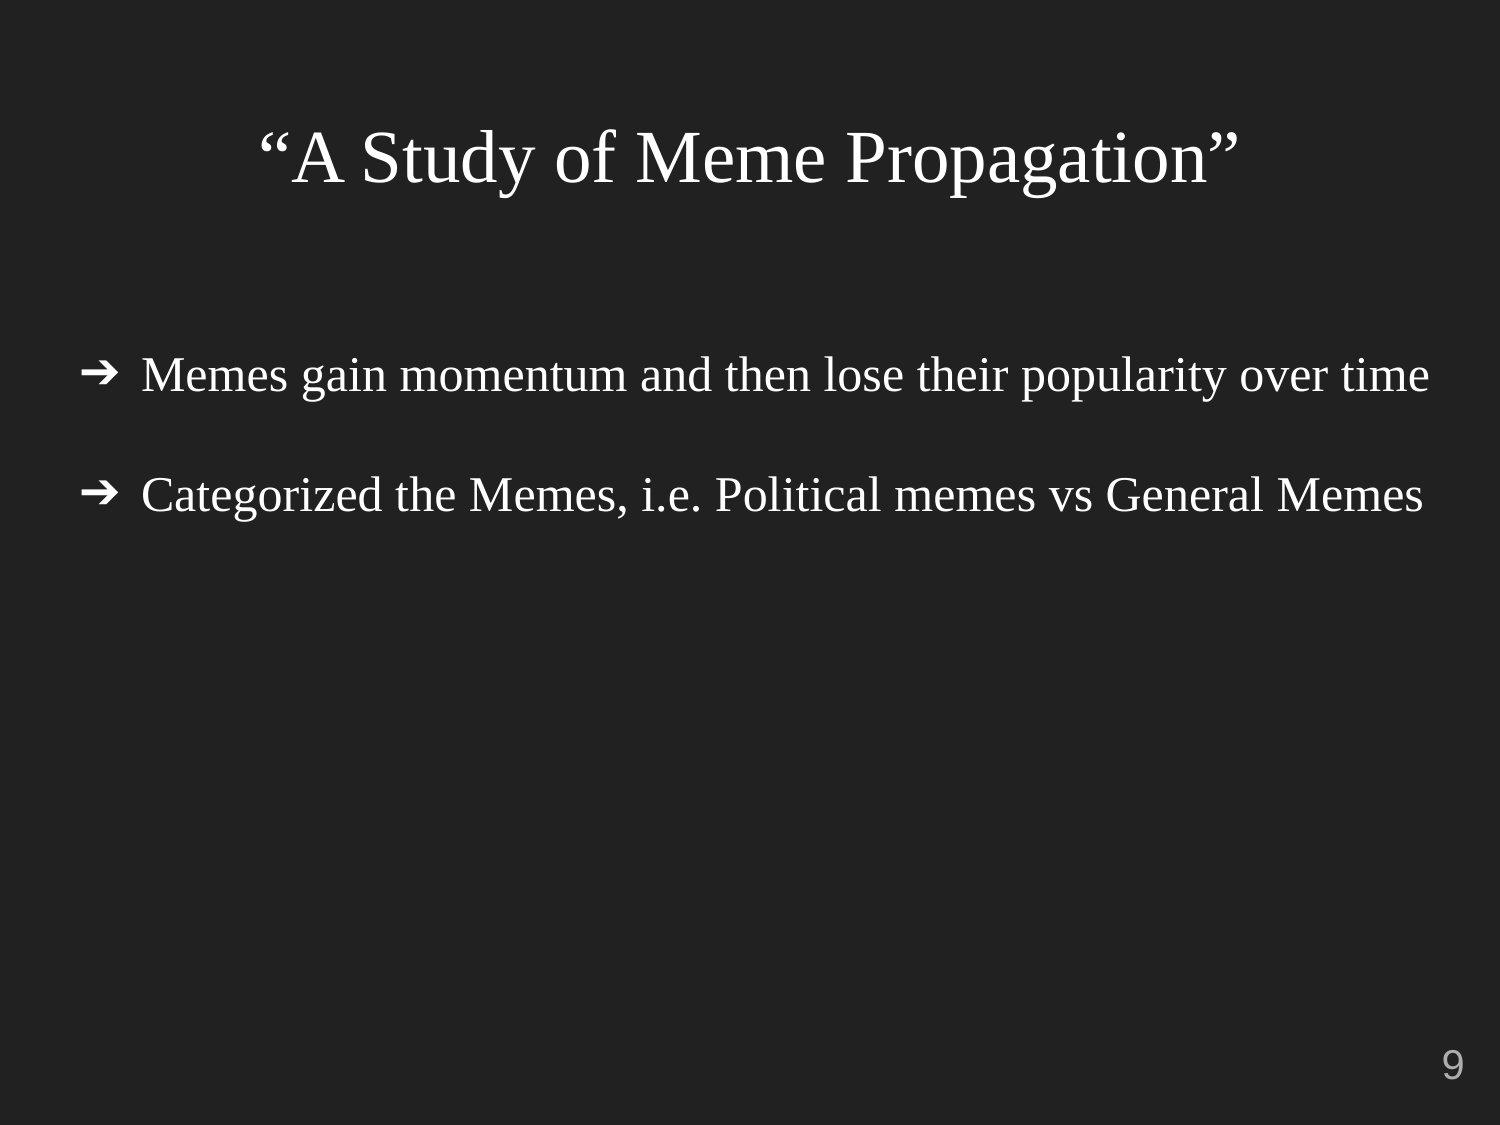

# “A Study of Meme Propagation”
Memes gain momentum and then lose their popularity over time
Categorized the Memes, i.e. Political memes vs General Memes

9